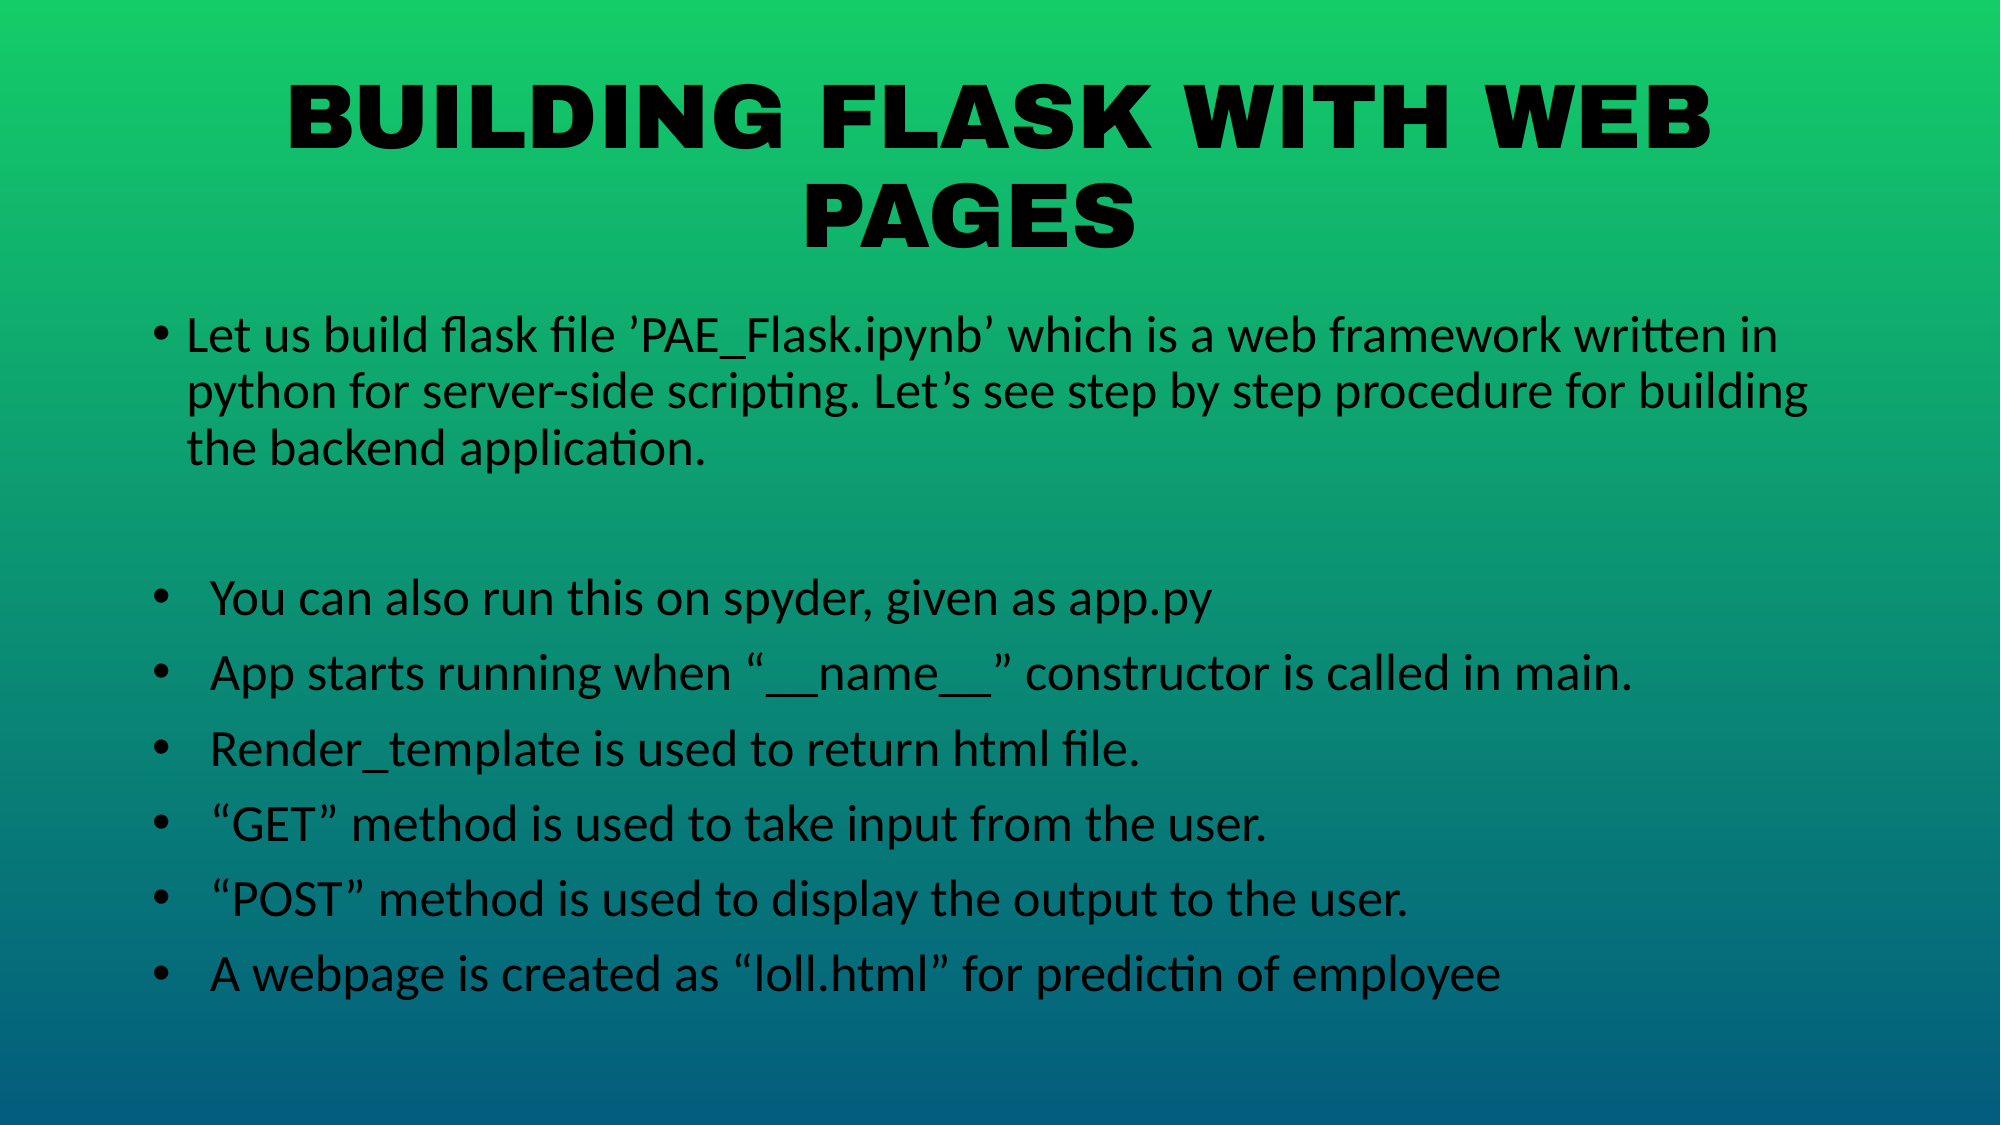

# BUILDING FLASK WITH WEB PAGES
Let us build flask file ’PAE_Flask.ipynb’ which is a web framework written in python for server-side scripting. Let’s see step by step procedure for building the backend application.

  You can also run this on spyder, given as app.py
  App starts running when “__name__” constructor is called in main.
  Render_template is used to return html file.
  “GET” method is used to take input from the user.
  “POST” method is used to display the output to the user.
  A webpage is created as “loll.html” for predictin of employee